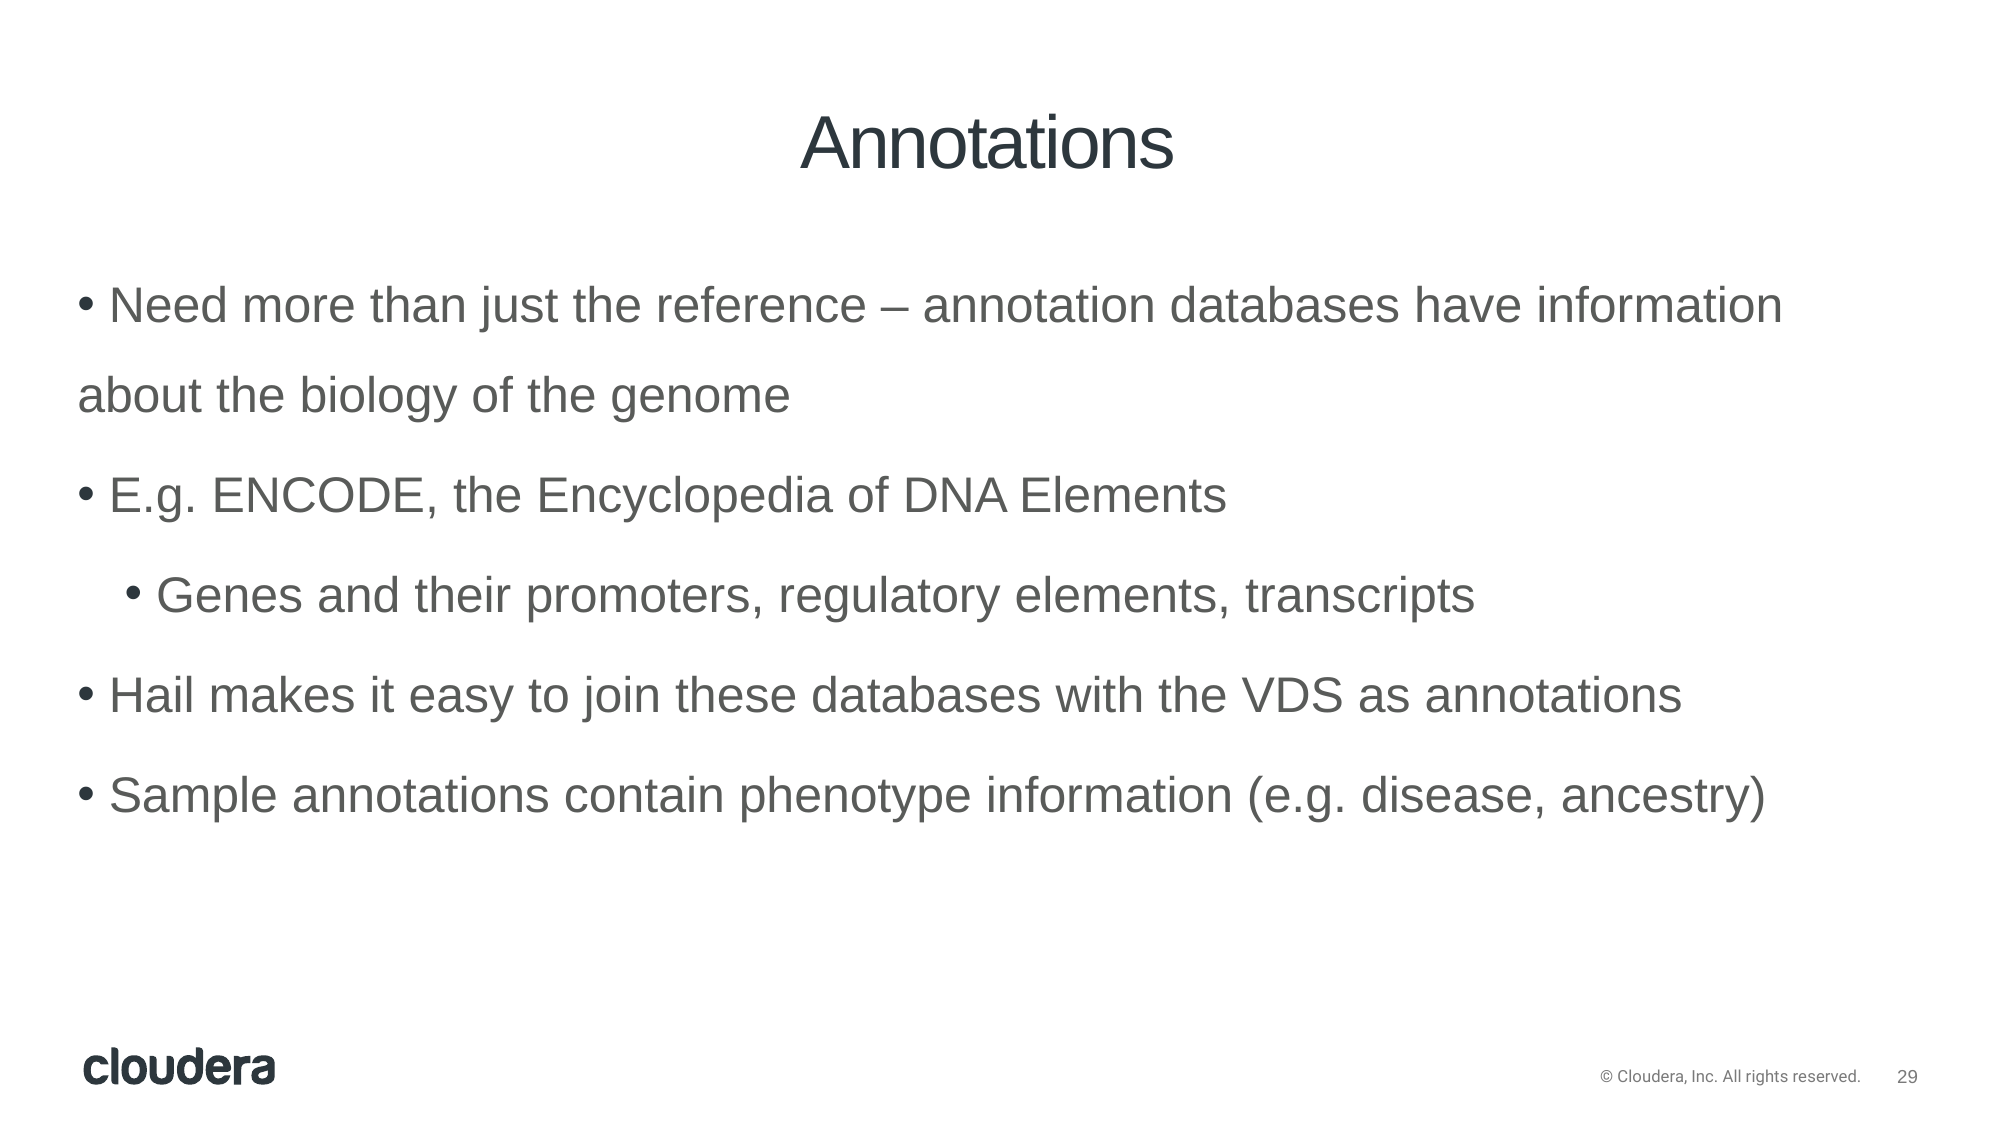

# Annotations
 Need more than just the reference – annotation databases have information about the biology of the genome
 E.g. ENCODE, the Encyclopedia of DNA Elements
 Genes and their promoters, regulatory elements, transcripts
 Hail makes it easy to join these databases with the VDS as annotations
 Sample annotations contain phenotype information (e.g. disease, ancestry)